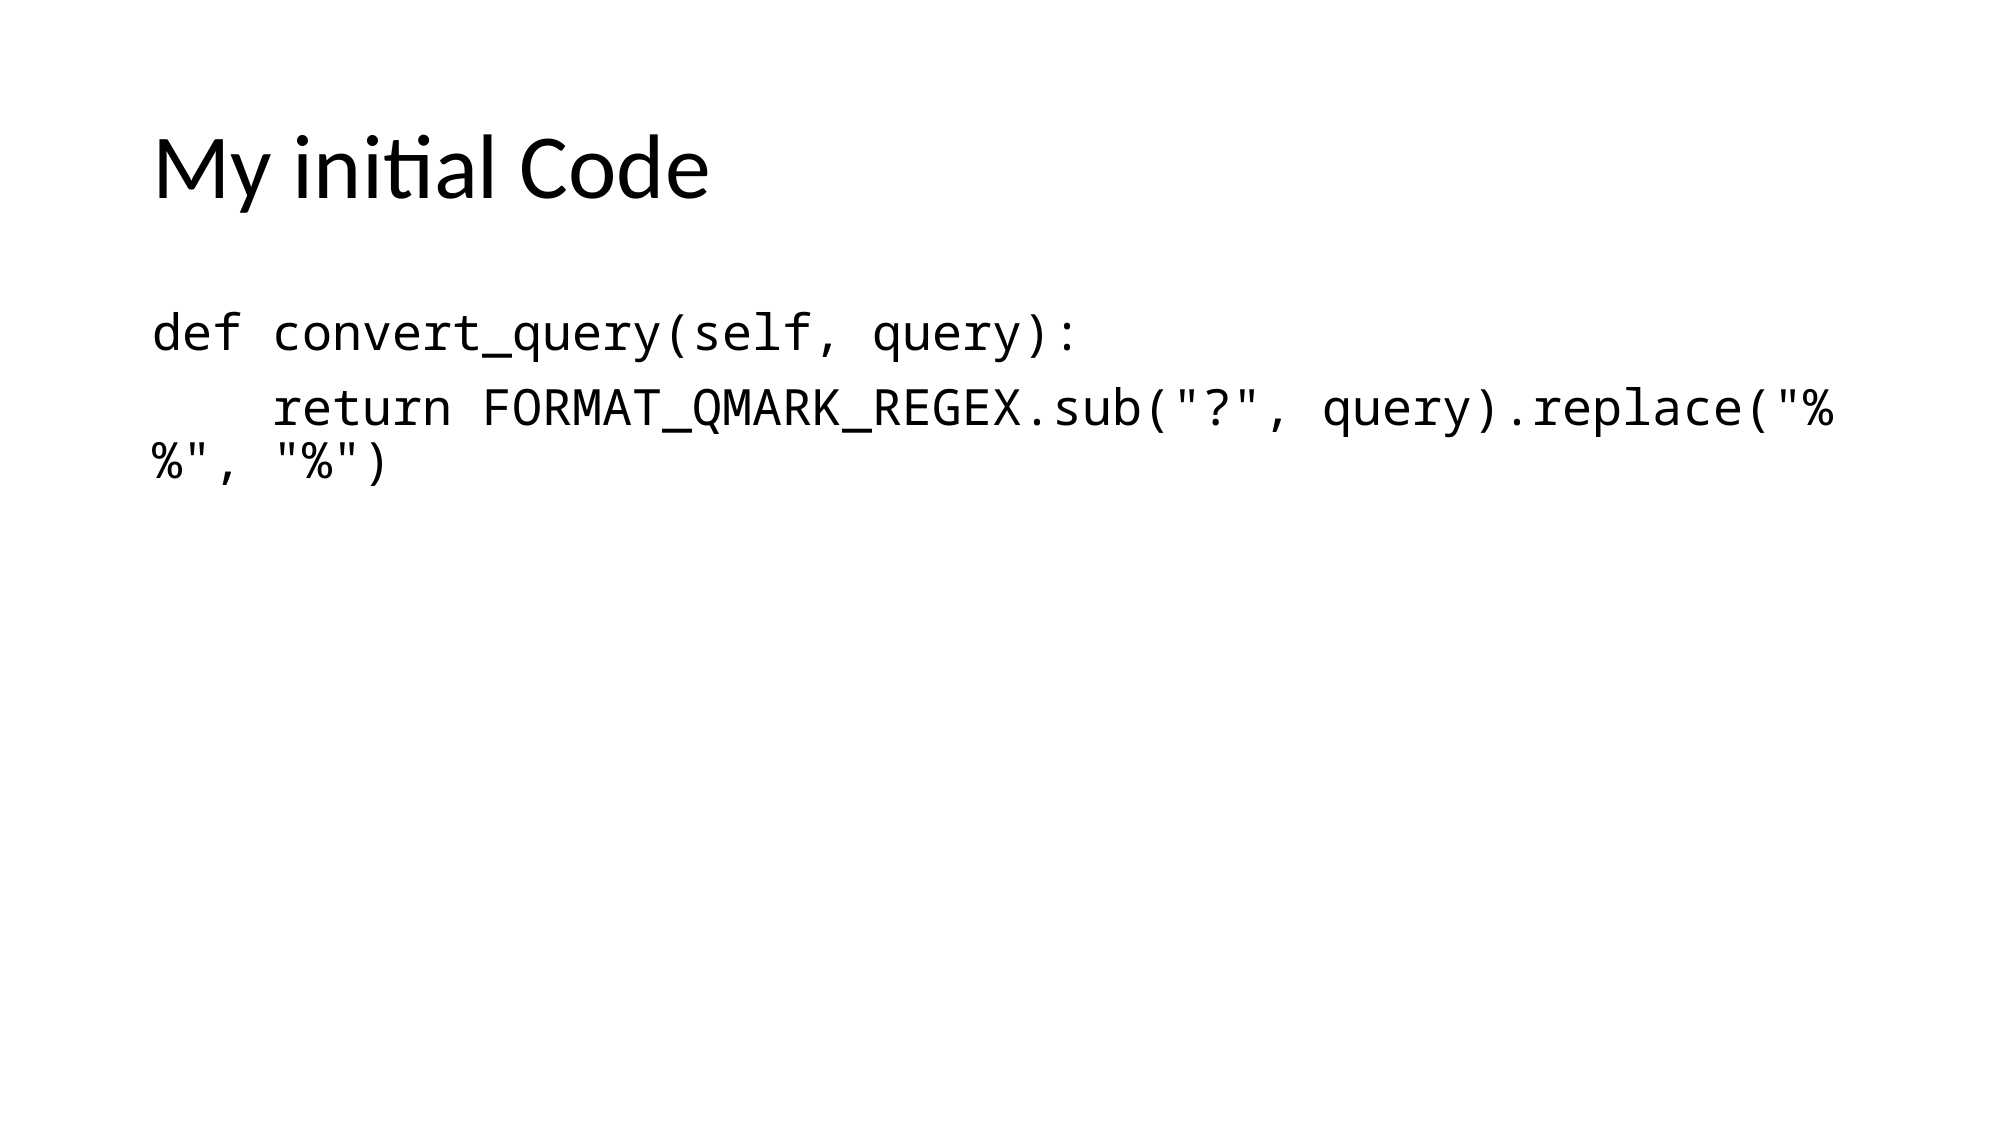

# My initial Code
def convert_query(self, query):
    return FORMAT_QMARK_REGEX.sub("?", query).replace("%%", "%")